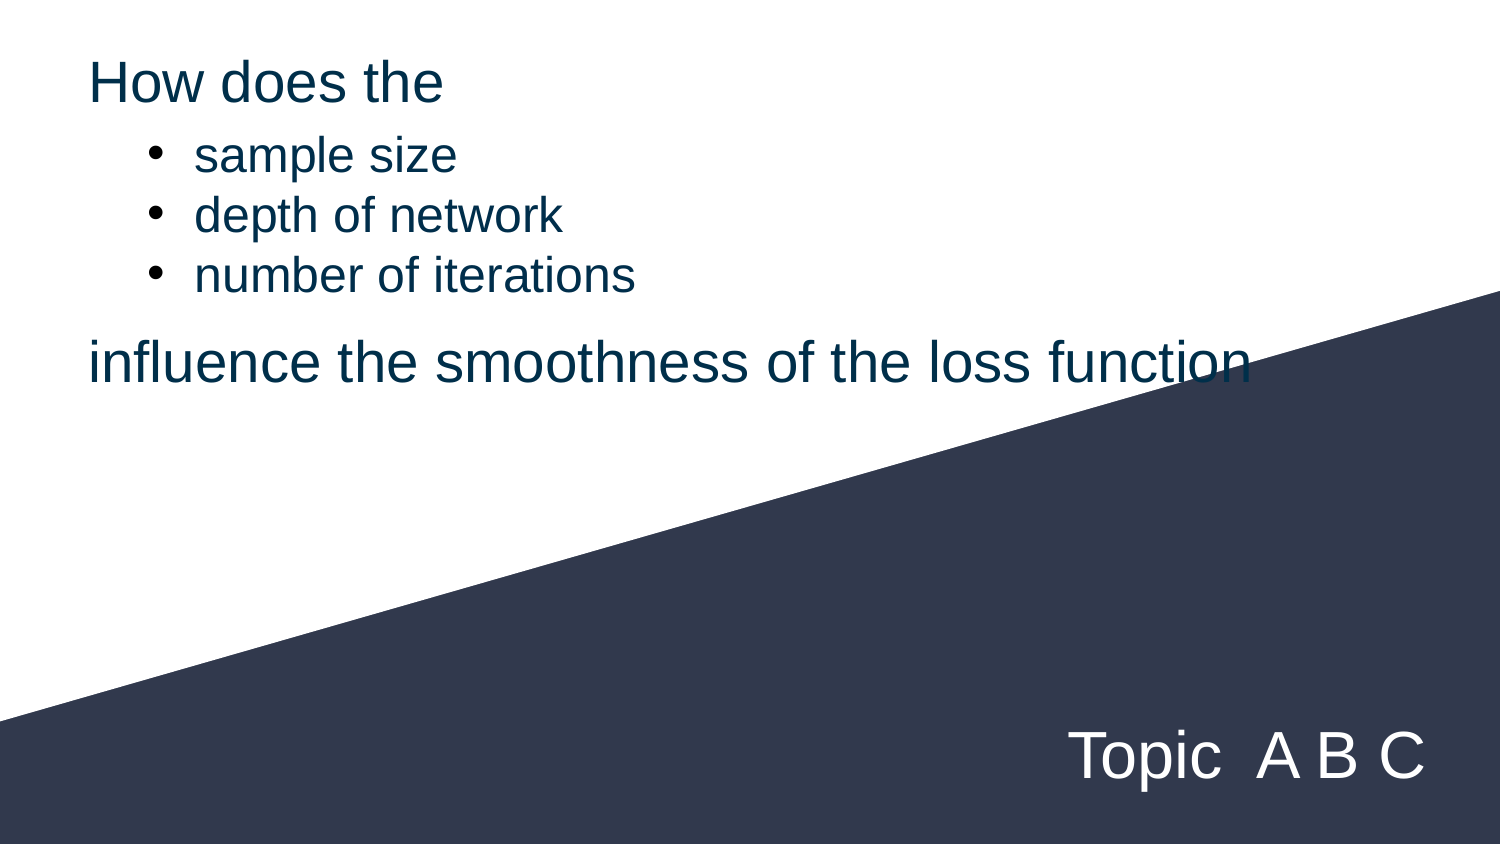

# How does the influence the smoothness of the loss function
sample size
depth of network
number of iterations
Topic  A B C